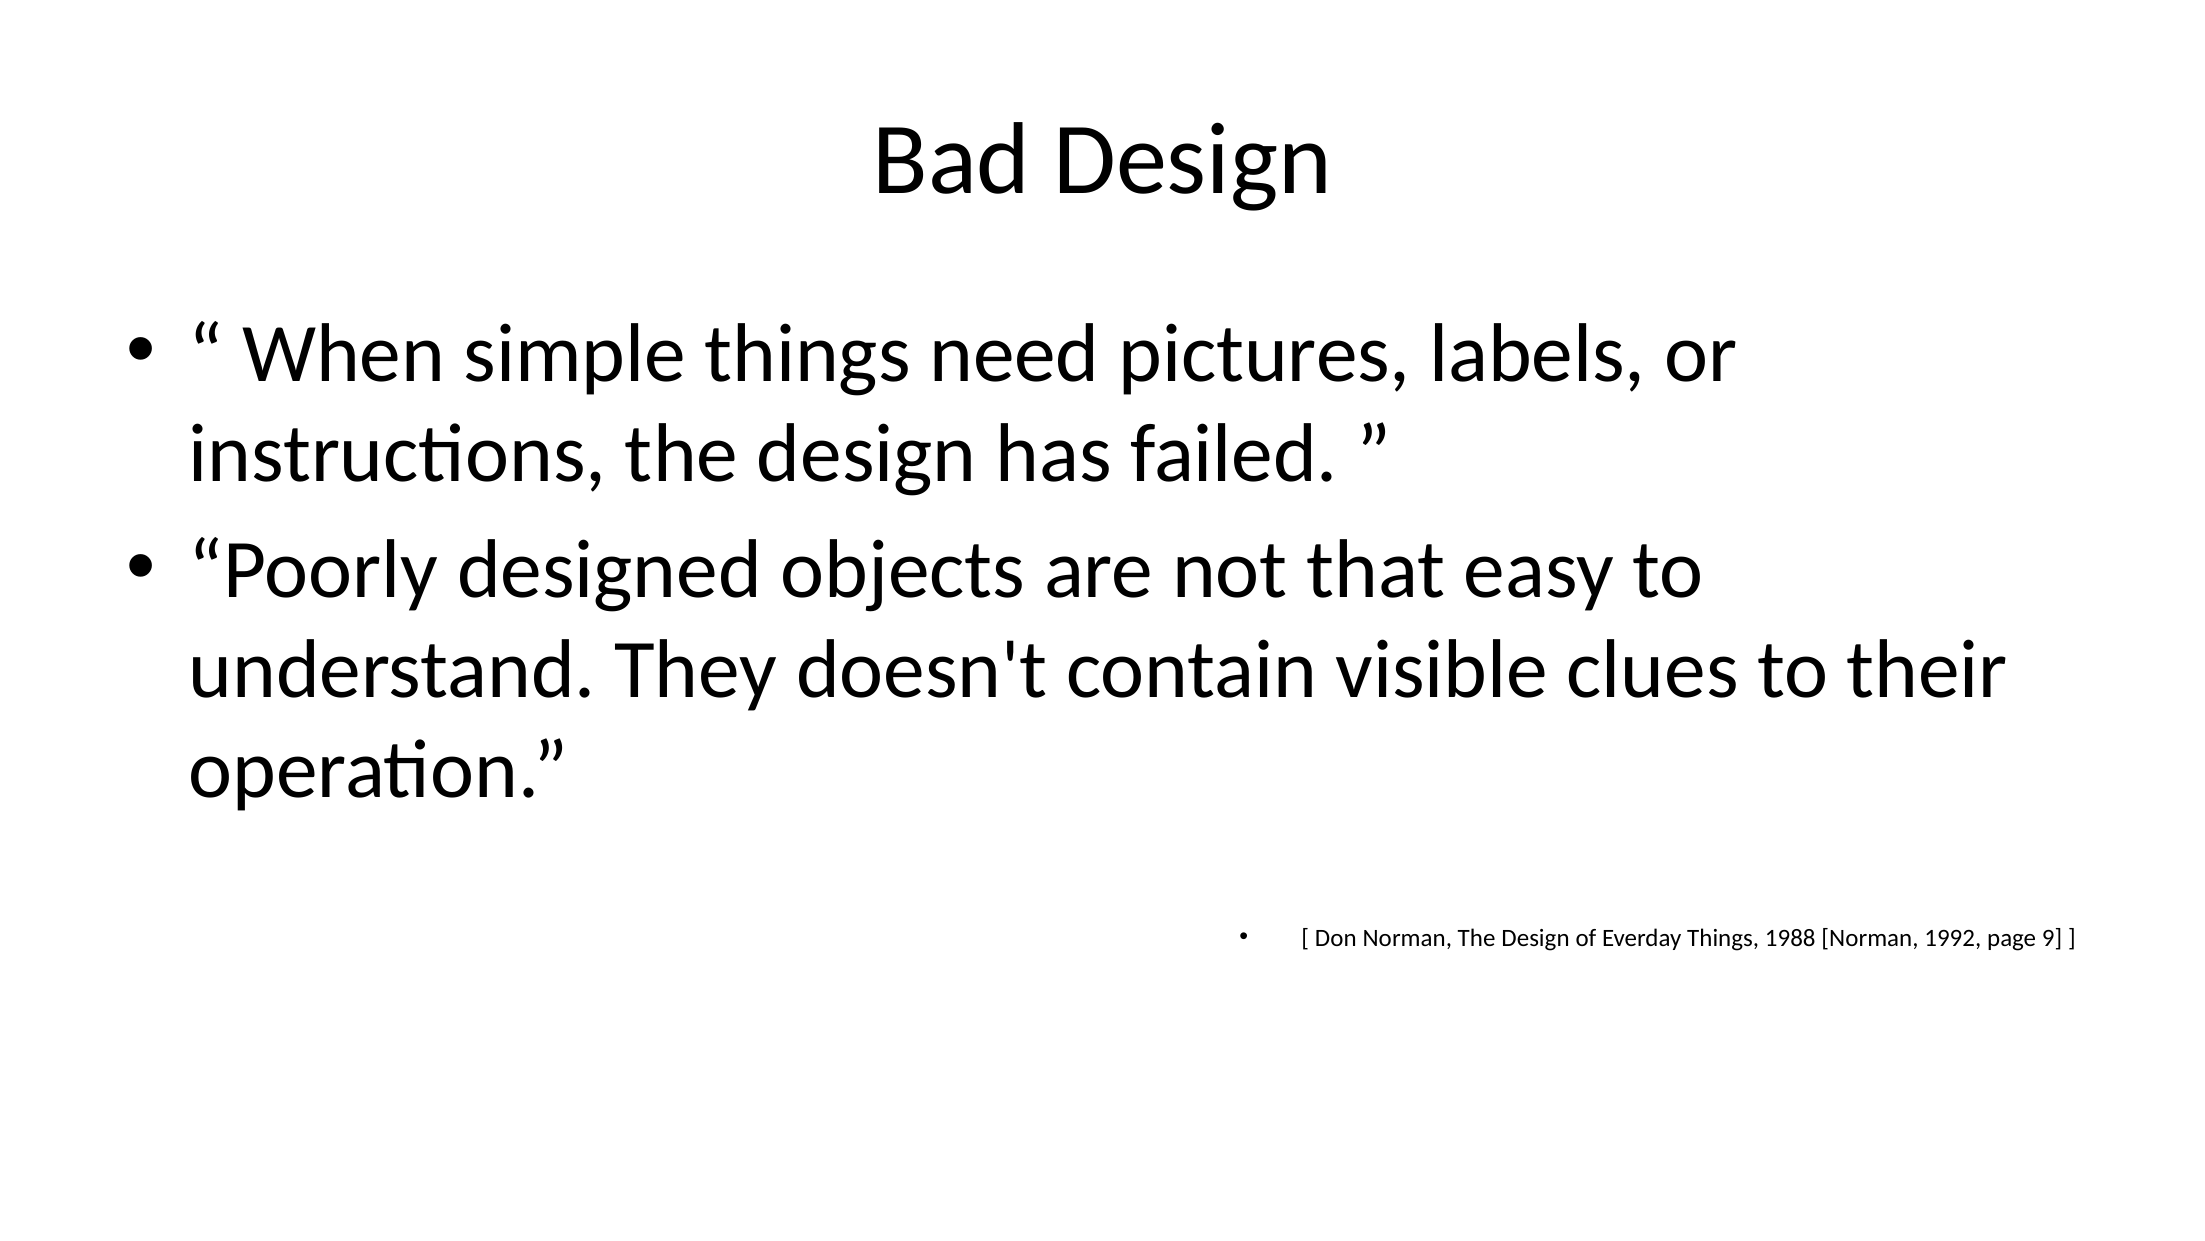

# Bad Design
“ When simple things need pictures, labels, or instructions, the design has failed. ”
“Poorly designed objects are not that easy to understand. They doesn't contain visible clues to their operation.”

[ Don Norman, The Design of Everday Things, 1988 [Norman, 1992, page 9] ]